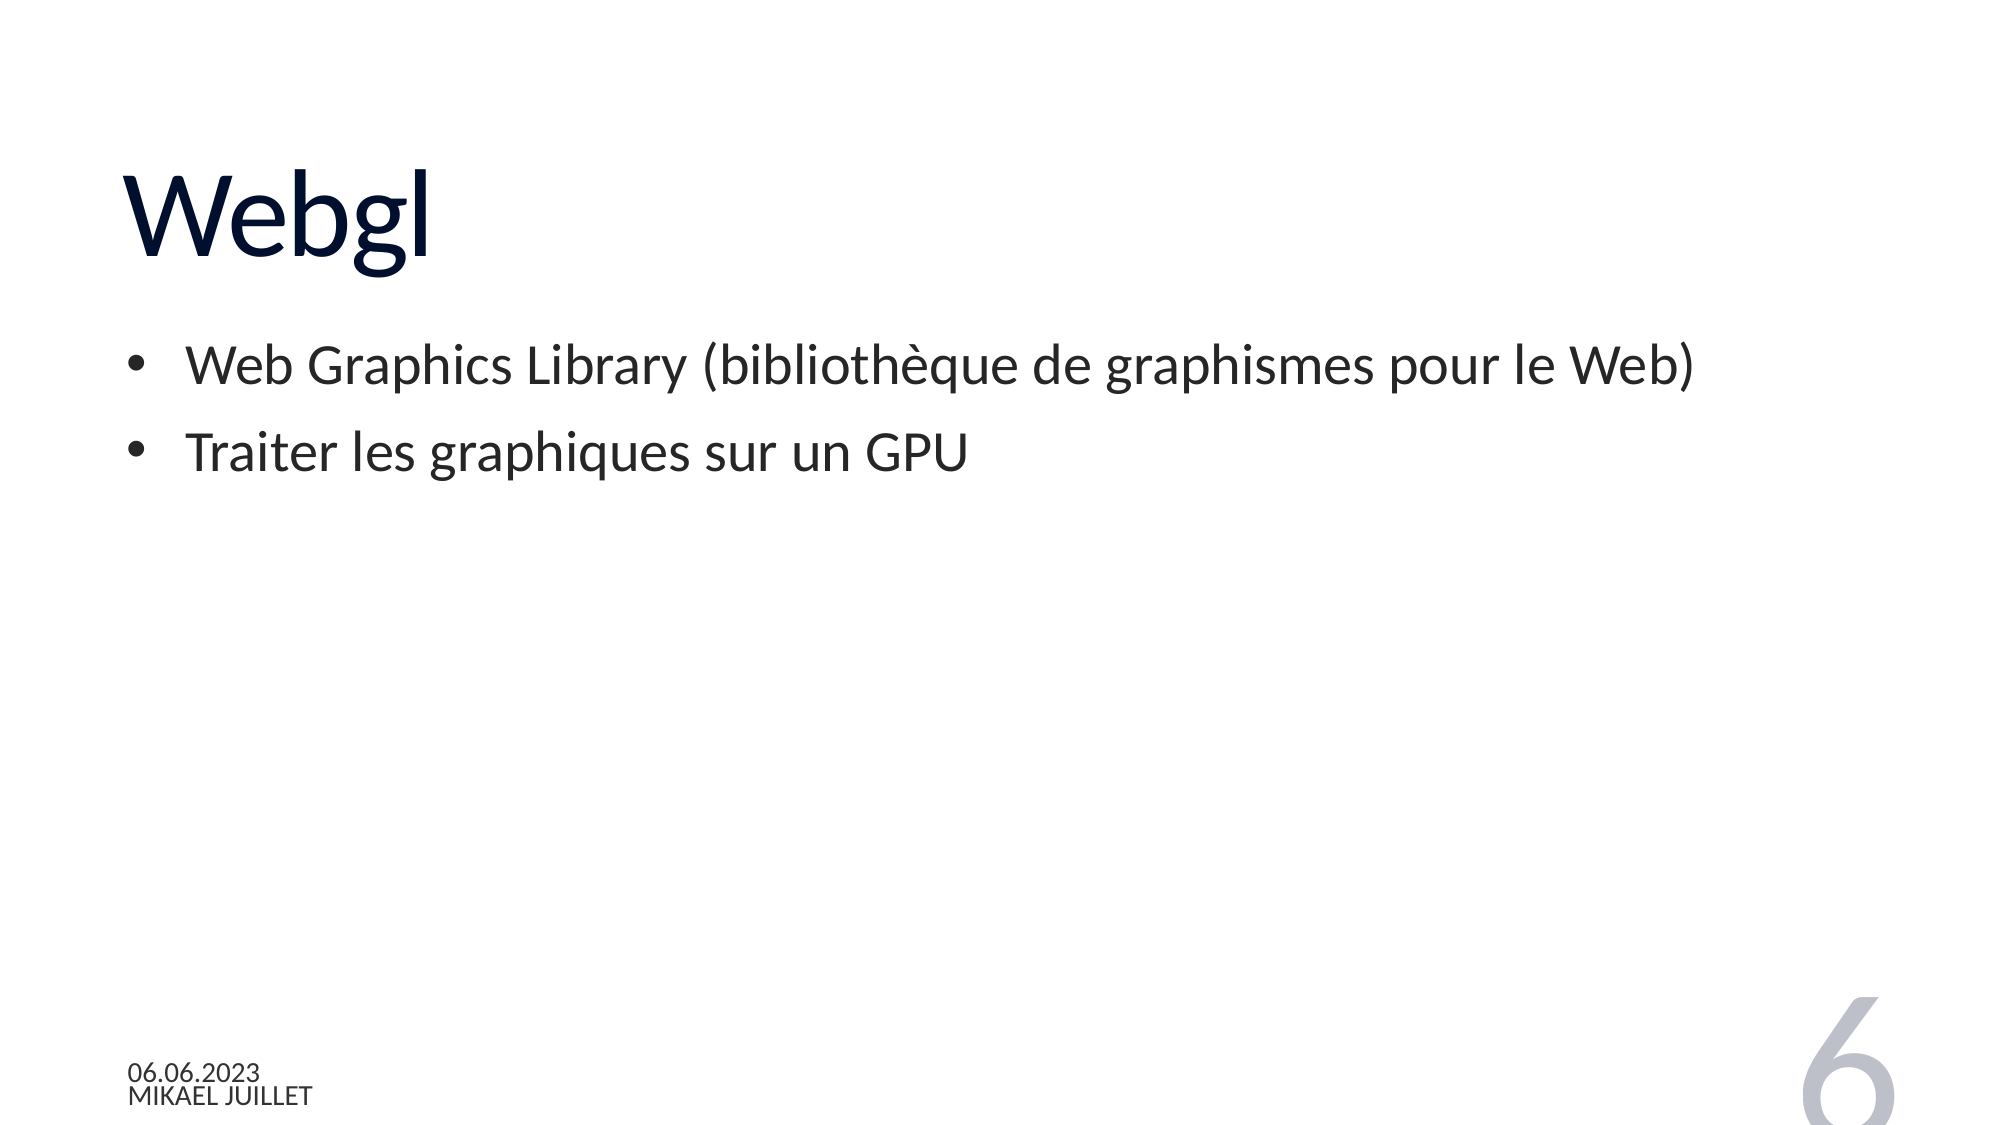

# Webgl
Web Graphics Library (bibliothèque de graphismes pour le Web)
Traiter les graphiques sur un GPU

6
06.06.2023
Mikael Juillet